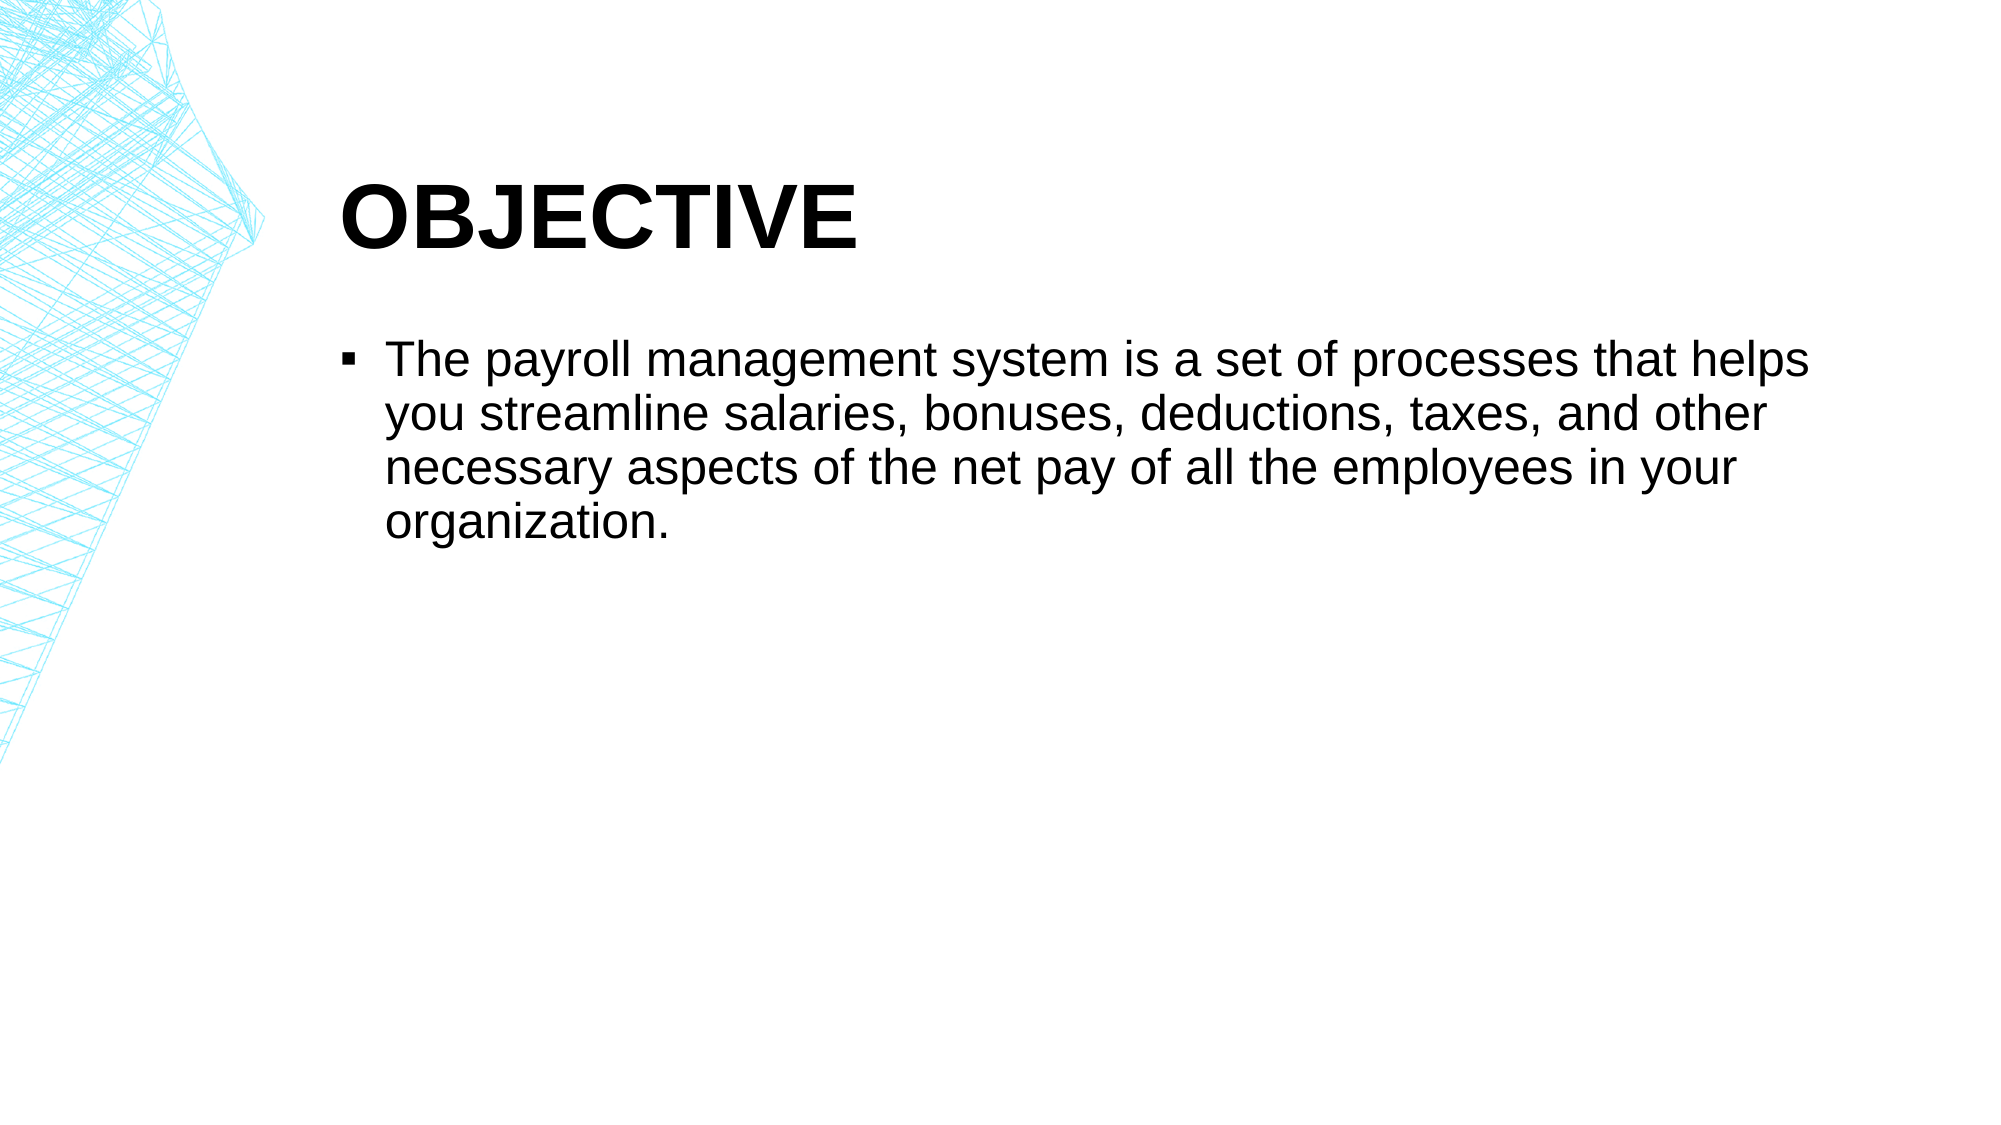

# Objective
The payroll management system is a set of processes that helps you streamline salaries, bonuses, deductions, taxes, and other necessary aspects of the net pay of all the employees in your organization.